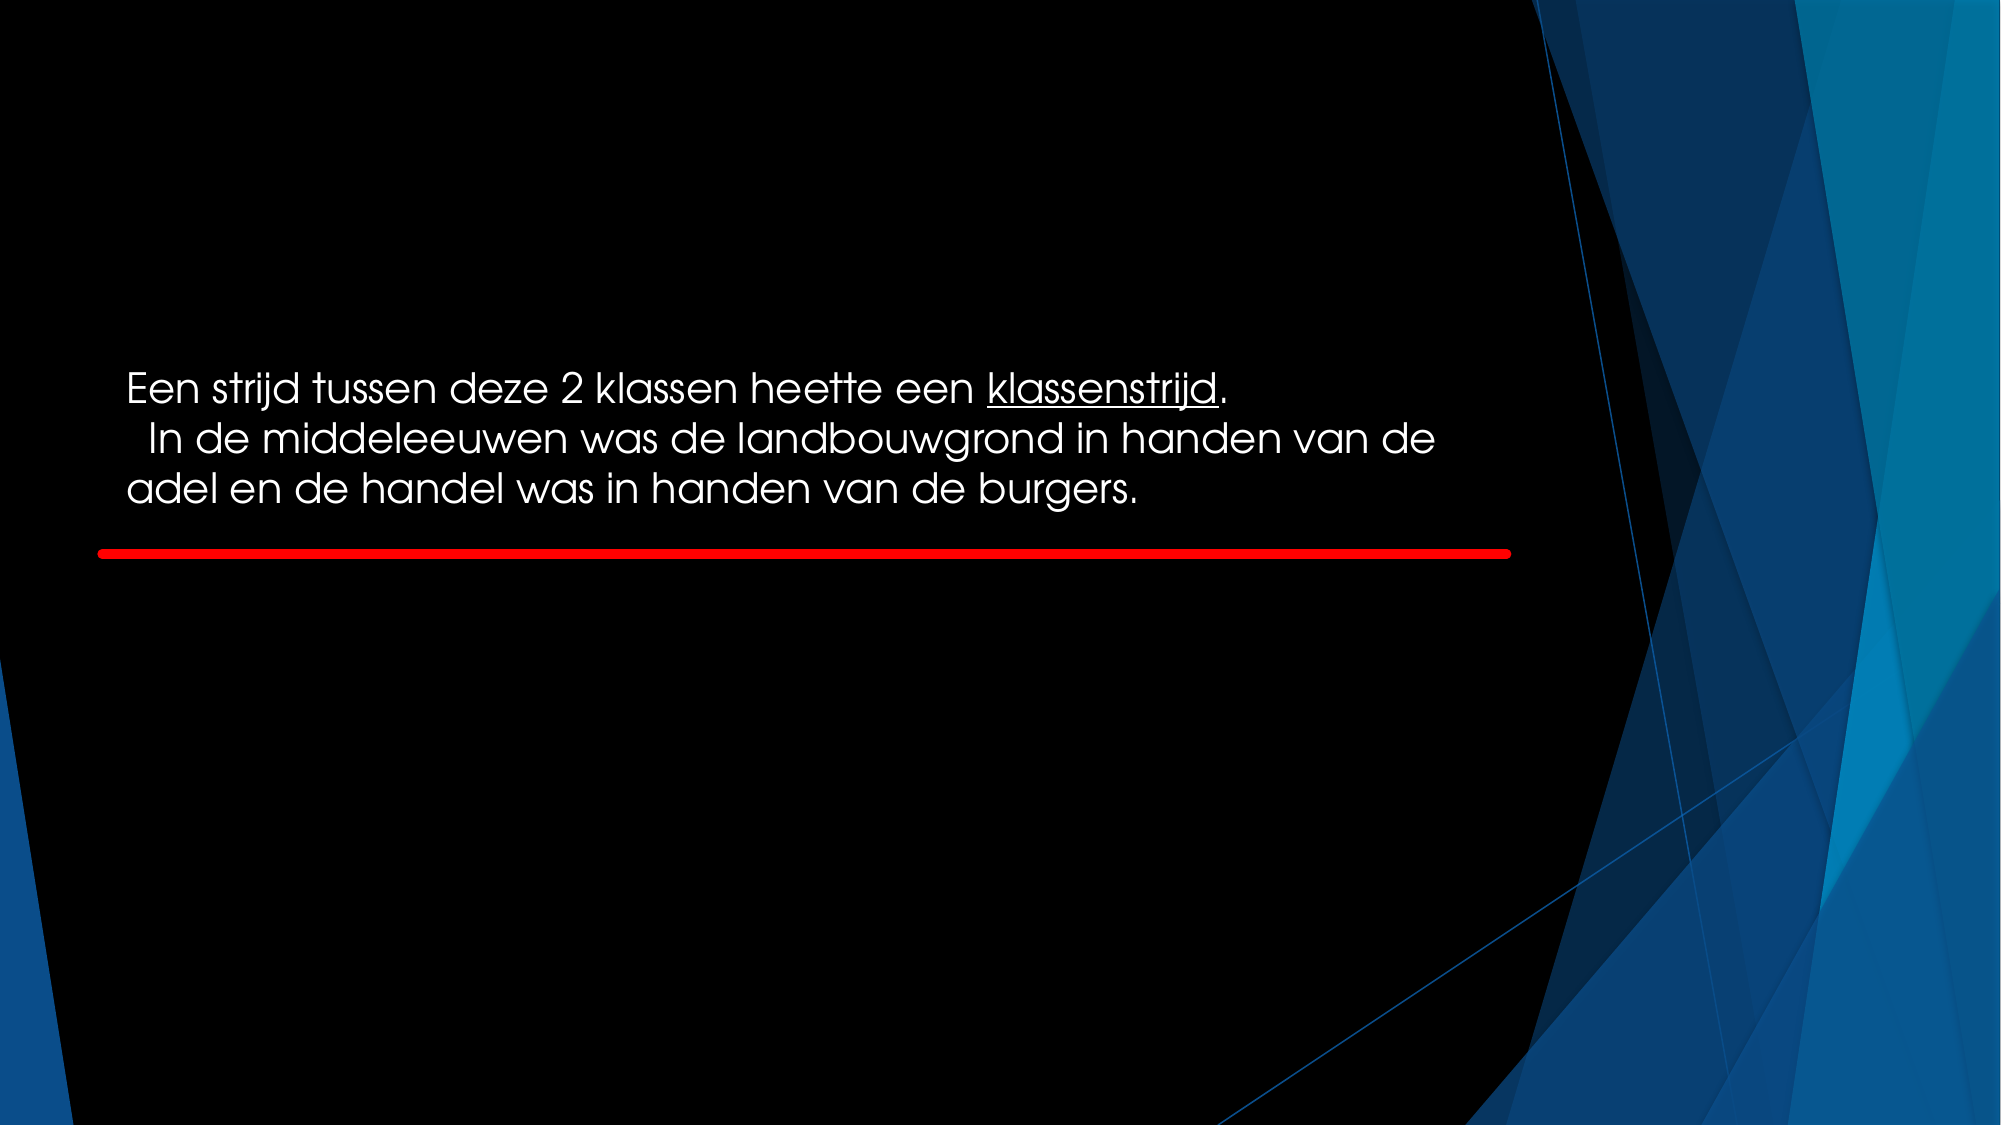

Een strijd tussen deze 2 klassen heette een klassenstrijd.                           In de middeleeuwen was de landbouwgrond in handen van de adel en de handel was in handen van de burgers.